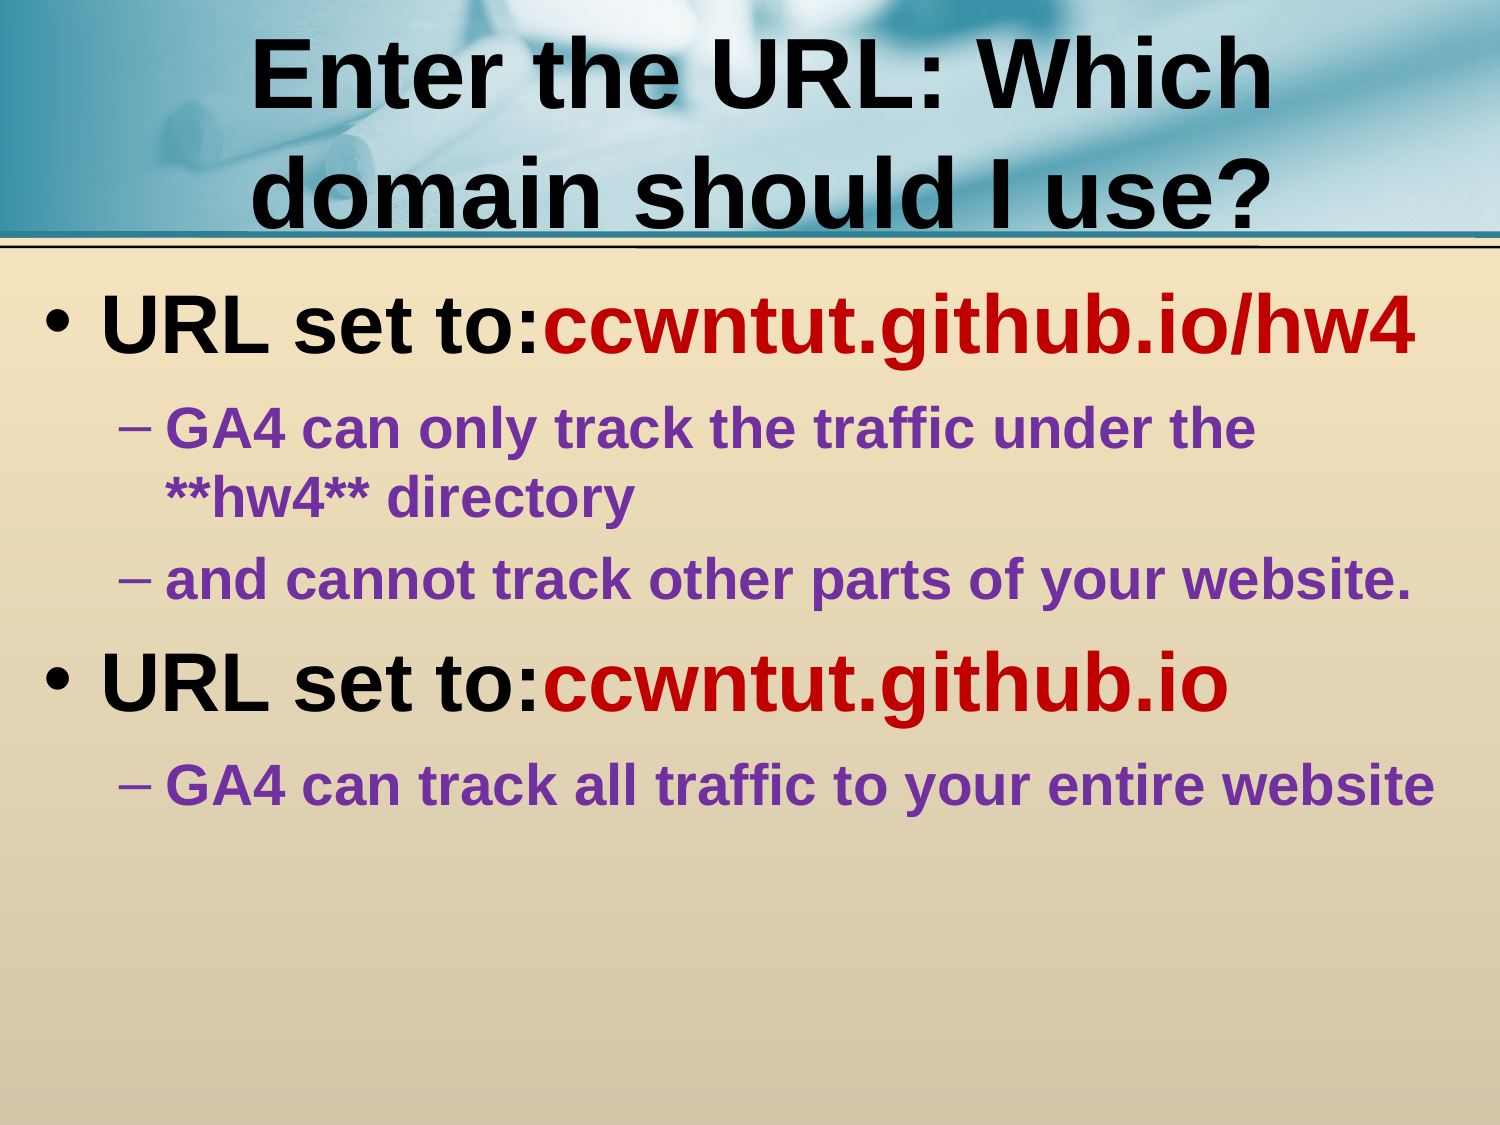

# Enter the URL: Which domain should I use?
URL set to:ccwntut.github.io/hw4
GA4 can only track the traffic under the **hw4** directory
and cannot track other parts of your website.
URL set to:ccwntut.github.io
GA4 can track all traffic to your entire website